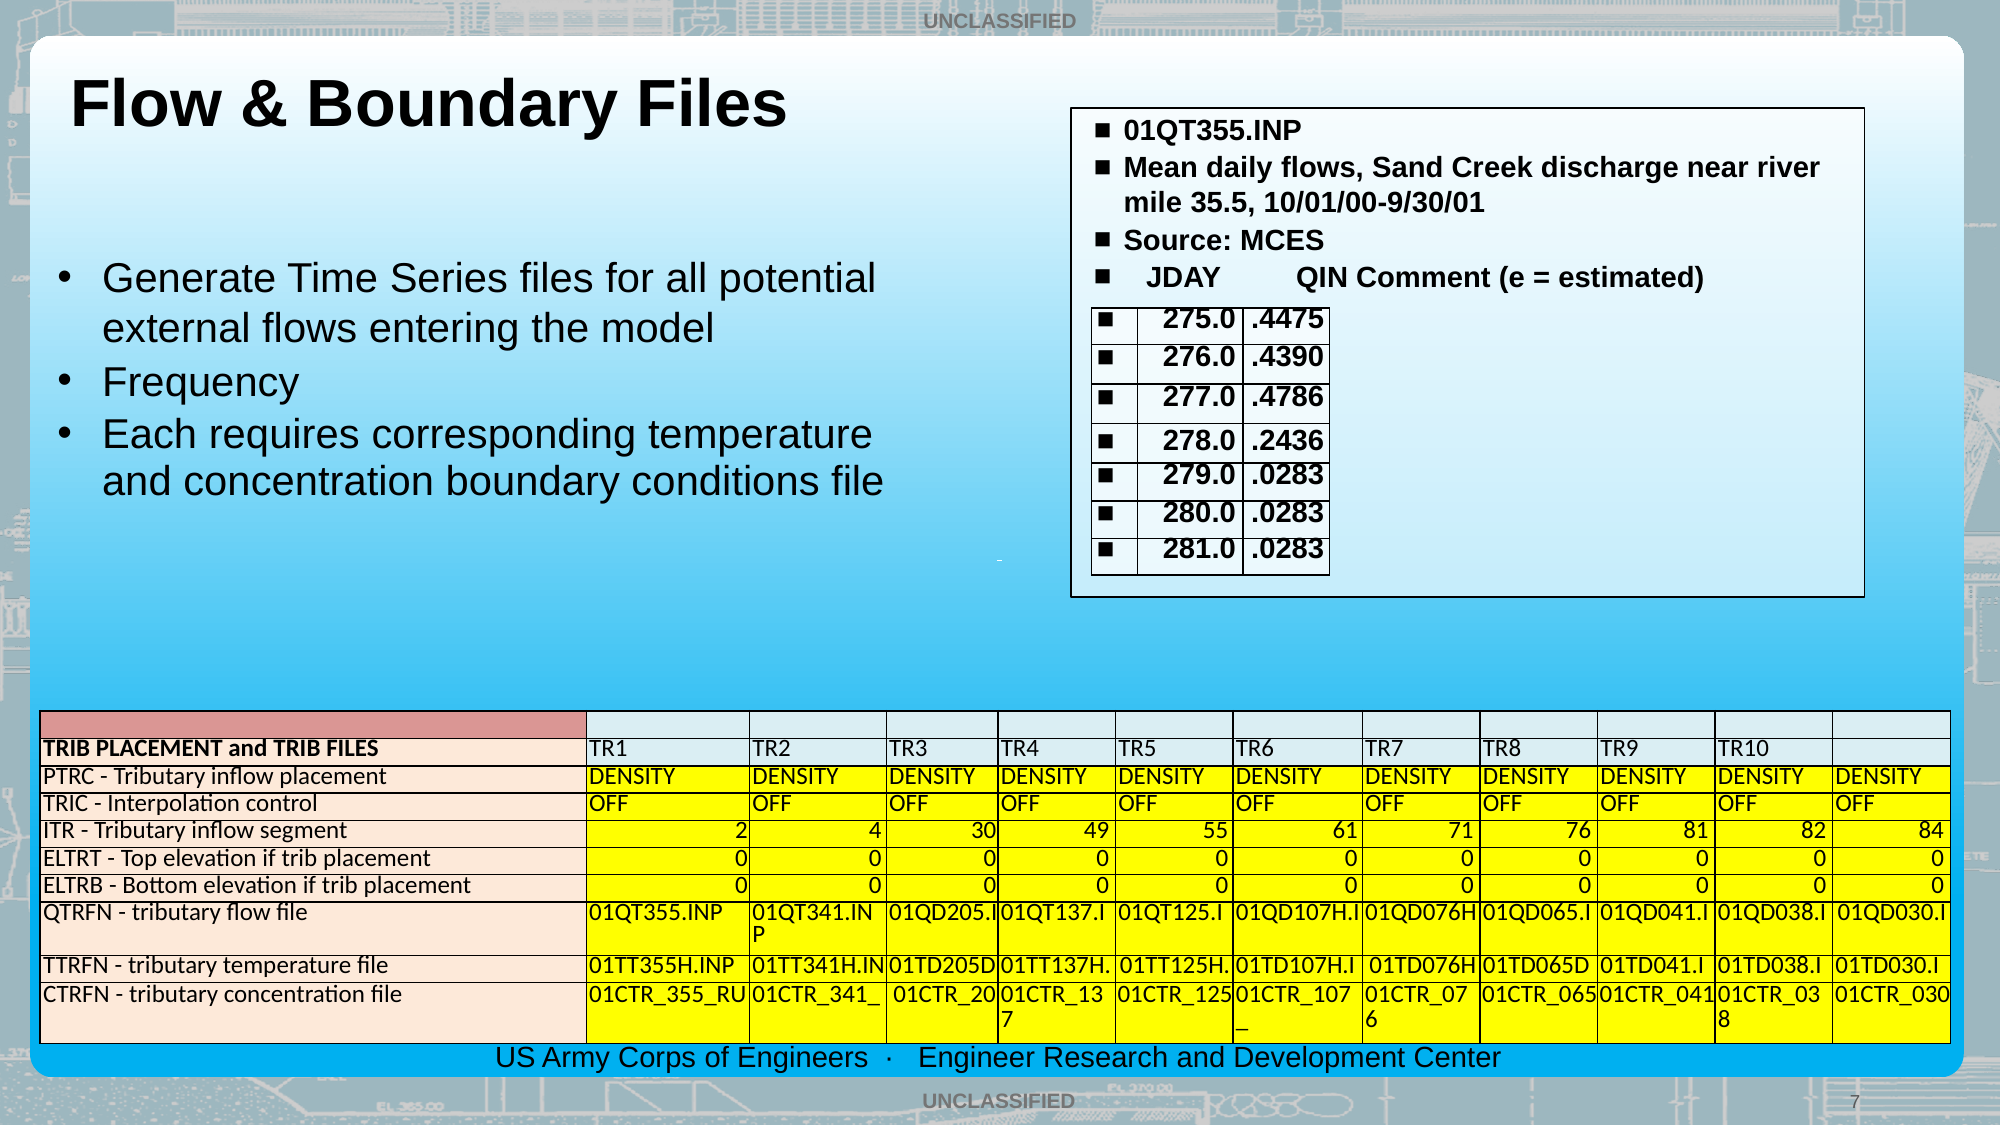

# Flow & Boundary Files
01QT355.INP
Mean daily flows, Sand Creek discharge near river mile 35.5, 10/01/00-9/30/01
Source: MCES
JDAY	QIN Comment (e = estimated)

Generate Time Series files for all potential external flows entering the model
Frequency
Each requires corresponding temperature and concentration boundary conditions file
| ■ | 275.0 | .4475 |
| --- | --- | --- |
| ■ | 276.0 | .4390 |
| ■ | 277.0 | .4786 |
| ■ | 278.0 | .2436 |
| ■ | 279.0 | .0283 |
| ■ | 280.0 | .0283 |
| ■ | 281.0 | .0283 |
|  |  |  |  |  |  |  |  |  |  |  |  |
| --- | --- | --- | --- | --- | --- | --- | --- | --- | --- | --- | --- |
| TRIB PLACEMENT and TRIB FILES | TR1 | TR2 | TR3 | TR4 | TR5 | TR6 | TR7 | TR8 | TR9 | TR10 |  |
| PTRC - Tributary inflow placement | DENSITY | DENSITY | DENSITY | DENSITY | DENSITY | DENSITY | DENSITY | DENSITY | DENSITY | DENSITY | DENSITY |
| TRIC - Interpolation control | OFF | OFF | OFF | OFF | OFF | OFF | OFF | OFF | OFF | OFF | OFF |
| ITR - Tributary inflow segment | 2 | 4 | 30 | 49 | 55 | 61 | 71 | 76 | 81 | 82 | 84 |
| ELTRT - Top elevation if trib placement | 0 | 0 | 0 | 0 | 0 | 0 | 0 | 0 | 0 | 0 | 0 |
| ELTRB - Bottom elevation if trib placement | 0 | 0 | 0 | 0 | 0 | 0 | 0 | 0 | 0 | 0 | 0 |
| QTRFN - tributary flow file | 01QT355.INP | 01QT341.INP | 01QD205.I | 01QT137.I | 01QT125.I | 01QD107H.I | 01QD076H | 01QD065.I | 01QD041.I | 01QD038.I | 01QD030.I |
| TTRFN - tributary temperature file | 01TT355H.INP | 01TT341H.IN | 01TD205D | 01TT137H. | 01TT125H. | 01TD107H.I | 01TD076H | 01TD065D | 01TD041.I | 01TD038.I | 01TD030.I |
| CTRFN - tributary concentration file | 01CTR\_355\_RU | 01CTR\_341\_ | 01CTR\_20 | 01CTR\_137 | 01CTR\_125 | 01CTR\_107\_ | 01CTR\_076 | 01CTR\_065 | 01CTR\_041 | 01CTR\_038 | 01CTR\_030 |
7